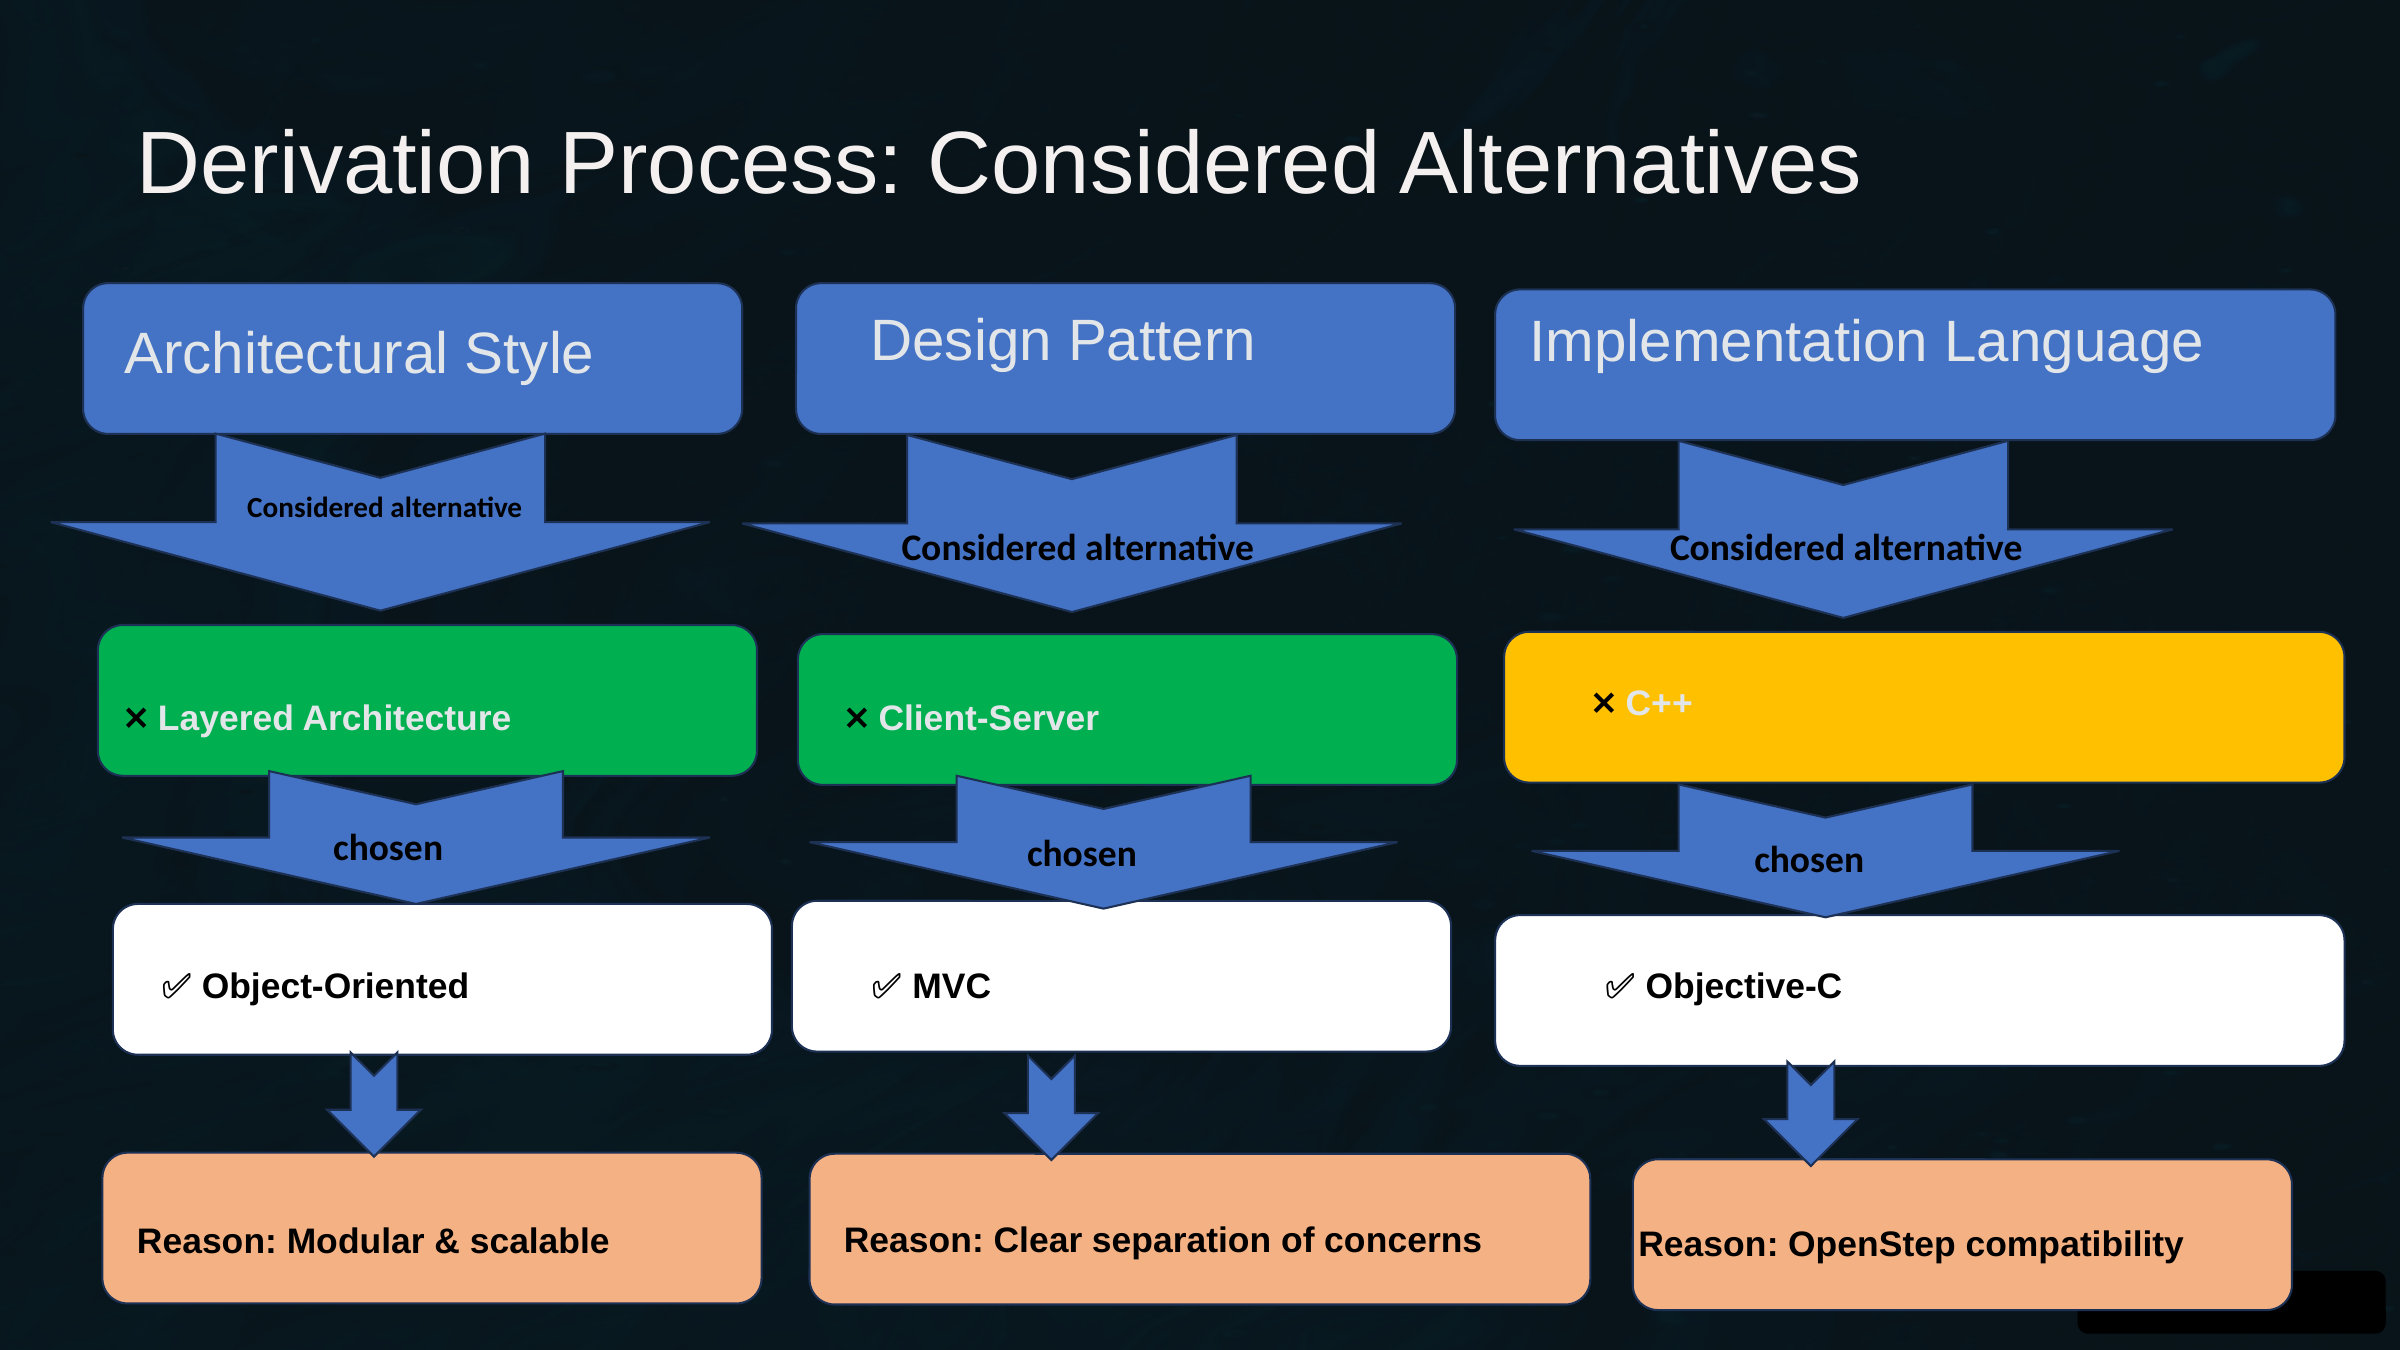

Derivation Process: Considered Alternatives

Design Pattern
Implementation Language
Architectural Style

Considered alternative
Considered alternative
Considered alternative

❌ C++
❌ Layered Architecture
❌ Client-Server

    chosen
chosen
chosen

✅ Objective-C
✅ MVC
✅ Object-Oriented

Reason: Clear separation of concerns
Reason: Modular & scalable
Reason: OpenStep compatibility